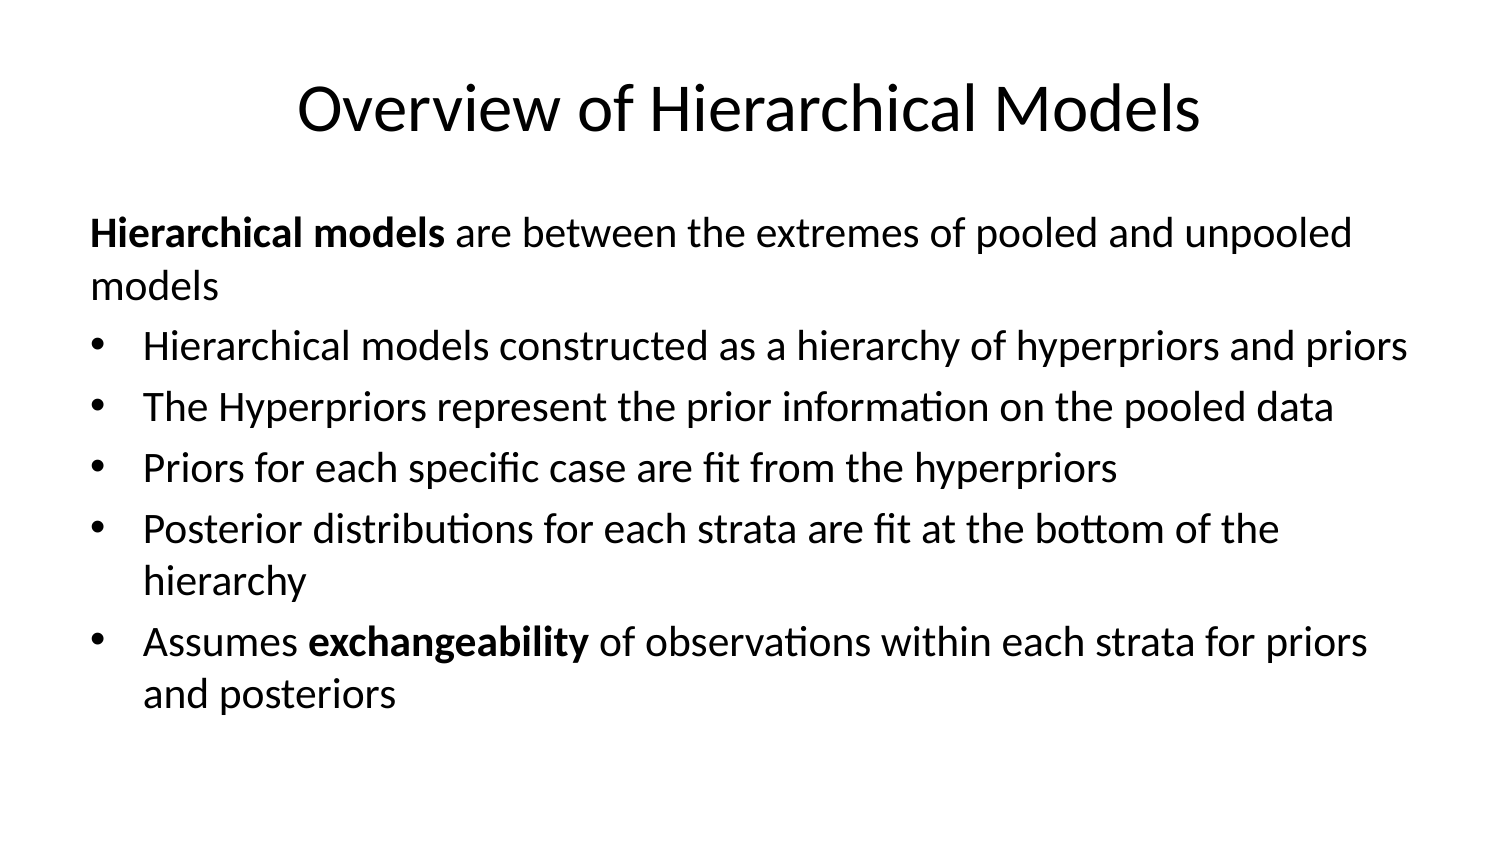

# Overview of Hierarchical Models
Hierarchical models are between the extremes of pooled and unpooled models
Hierarchical models constructed as a hierarchy of hyperpriors and priors
The Hyperpriors represent the prior information on the pooled data
Priors for each specific case are fit from the hyperpriors
Posterior distributions for each strata are fit at the bottom of the hierarchy
Assumes exchangeability of observations within each strata for priors and posteriors